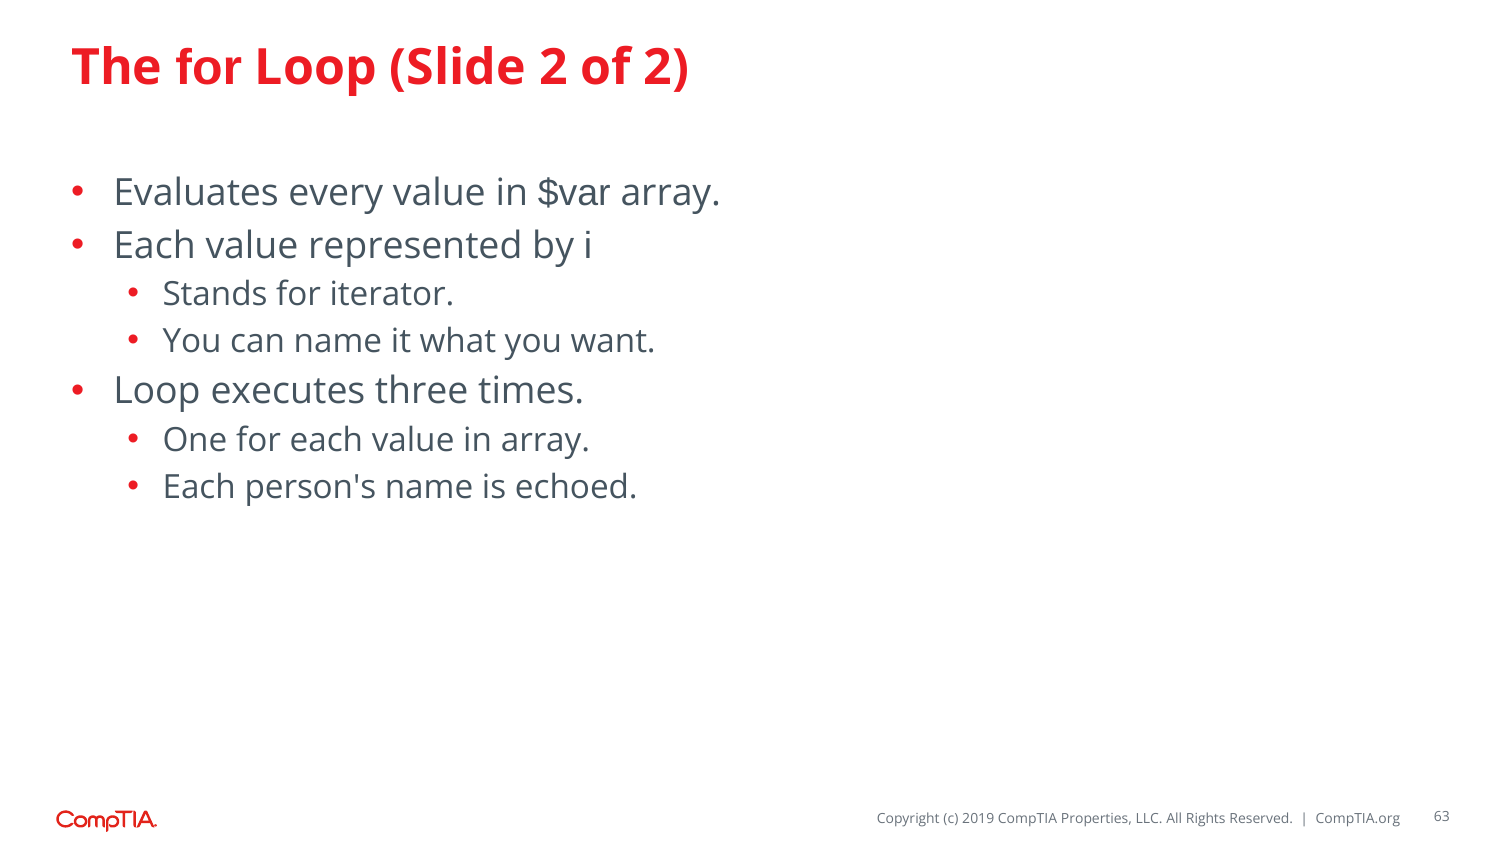

# The for Loop (Slide 2 of 2)
Evaluates every value in $var array.
Each value represented by i
Stands for iterator.
You can name it what you want.
Loop executes three times.
One for each value in array.
Each person's name is echoed.
63